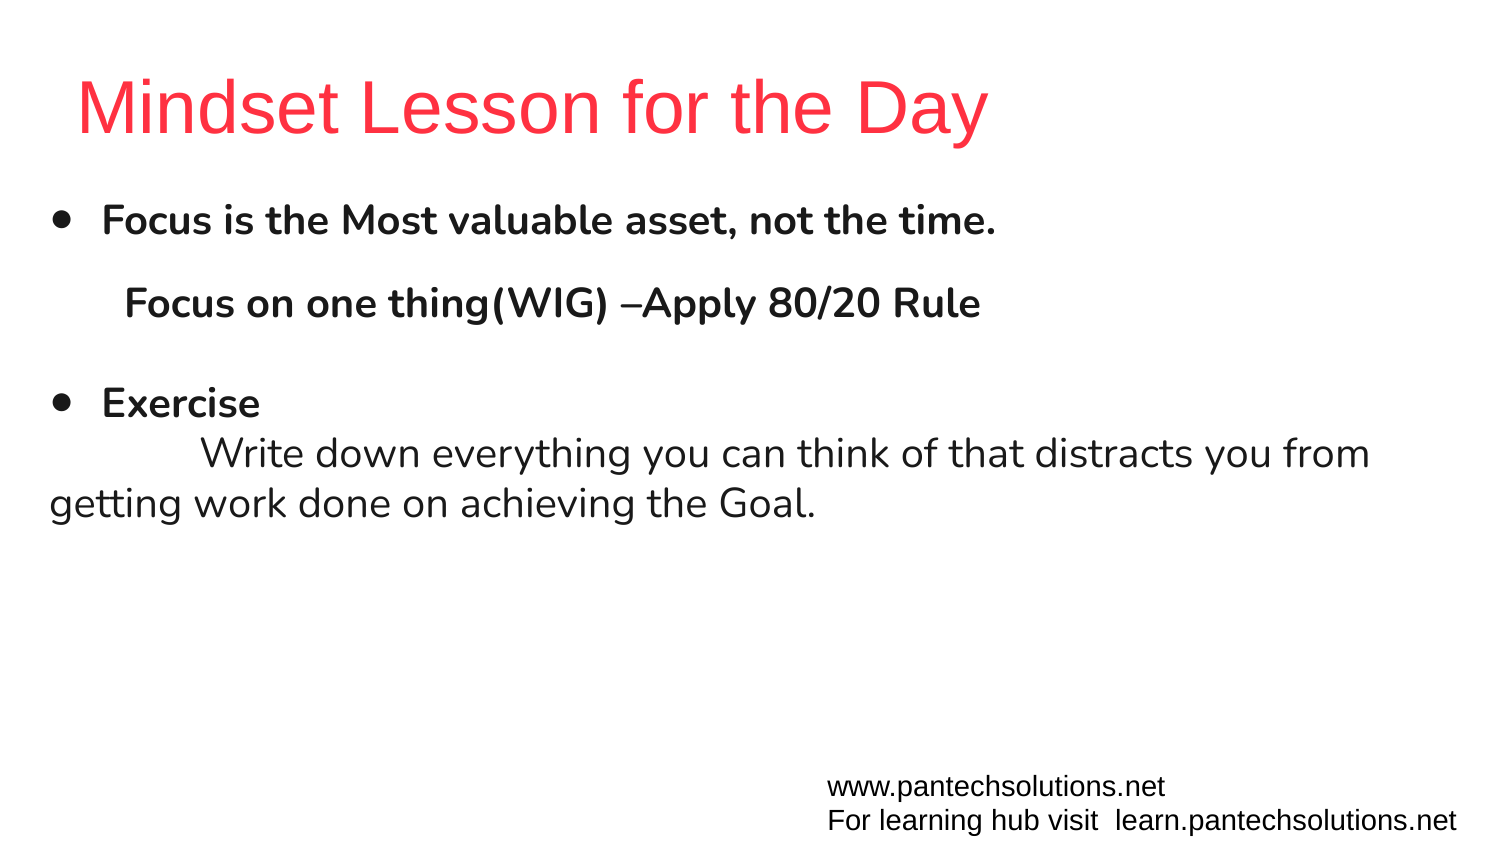

# Mindset Lesson for the Day
Focus is the Most valuable asset, not the time.
Focus on one thing(WIG) –Apply 80/20 Rule

Exercise
	Write down everything you can think of that distracts you from   getting work done on achieving the Goal.
www.pantechsolutions.net
For learning hub visit  learn.pantechsolutions.net